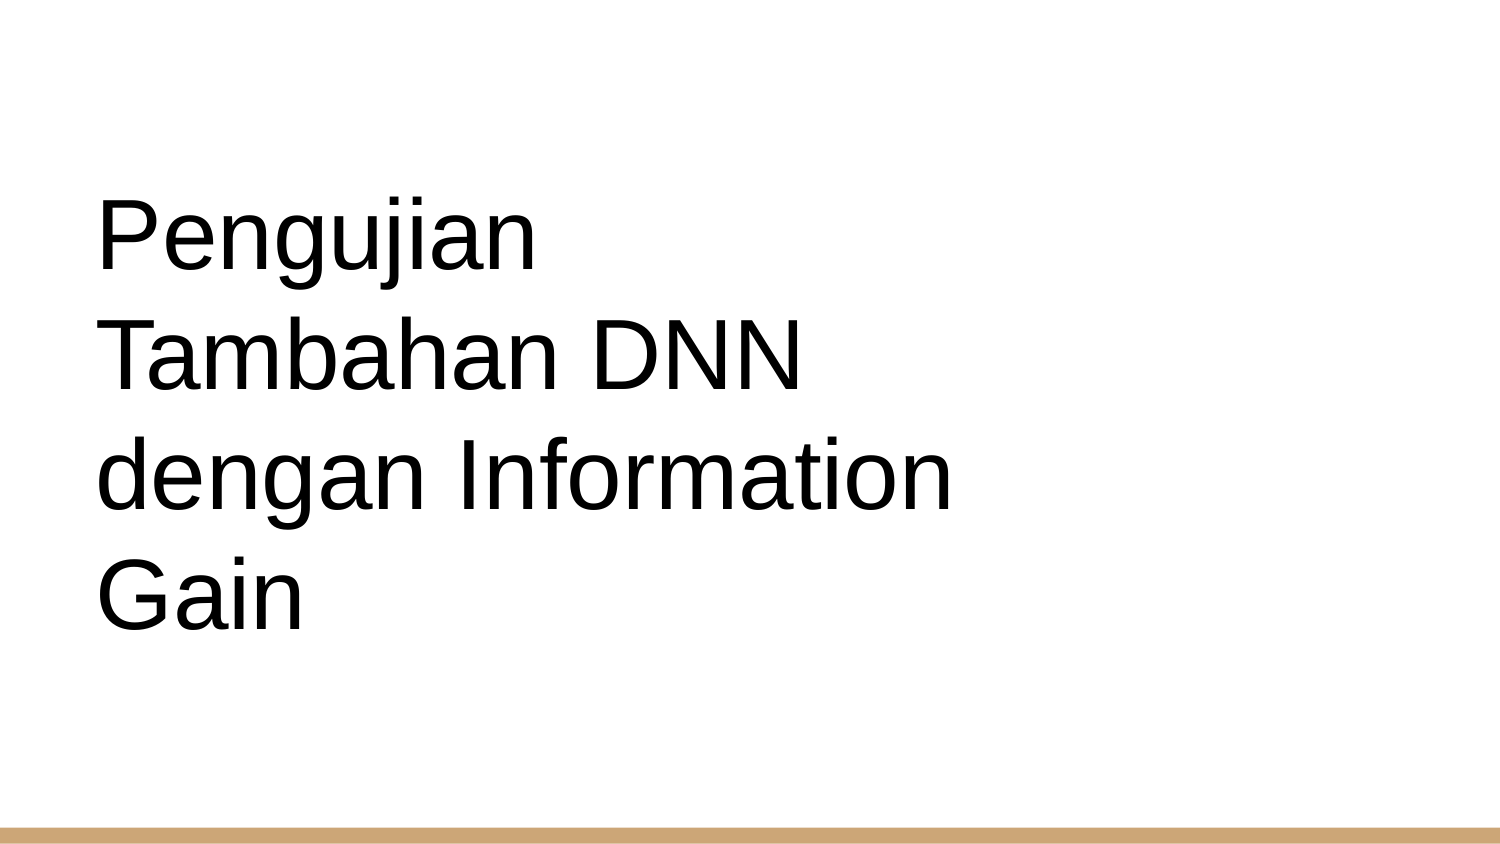

# Pengujian Tambahan DNN dengan Information Gain